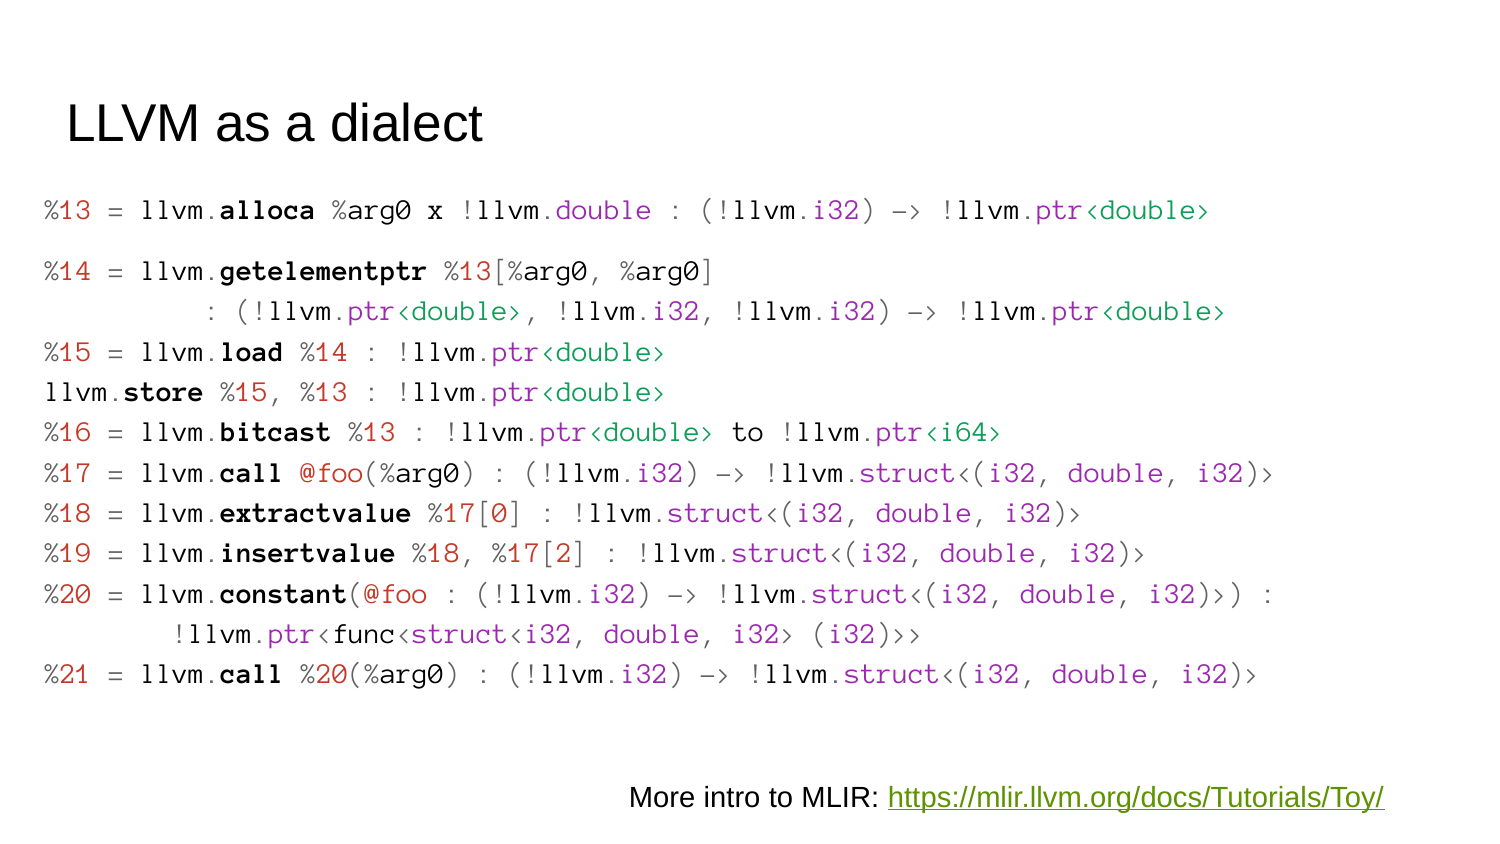

# LLVM as a dialect
%13 = llvm.alloca %arg0 x !llvm.double : (!llvm.i32) -> !llvm.ptr<double>
%14 = llvm.getelementptr %13[%arg0, %arg0]
          : (!llvm.ptr<double>, !llvm.i32, !llvm.i32) -> !llvm.ptr<double>
%15 = llvm.load %14 : !llvm.ptr<double>
llvm.store %15, %13 : !llvm.ptr<double>
%16 = llvm.bitcast %13 : !llvm.ptr<double> to !llvm.ptr<i64>
%17 = llvm.call @foo(%arg0) : (!llvm.i32) -> !llvm.struct<(i32, double, i32)>
%18 = llvm.extractvalue %17[0] : !llvm.struct<(i32, double, i32)>
%19 = llvm.insertvalue %18, %17[2] : !llvm.struct<(i32, double, i32)>
%20 = llvm.constant(@foo : (!llvm.i32) -> !llvm.struct<(i32, double, i32)>) :
        !llvm.ptr<func<struct<i32, double, i32> (i32)>>
%21 = llvm.call %20(%arg0) : (!llvm.i32) -> !llvm.struct<(i32, double, i32)>
More intro to MLIR: https://mlir.llvm.org/docs/Tutorials/Toy/